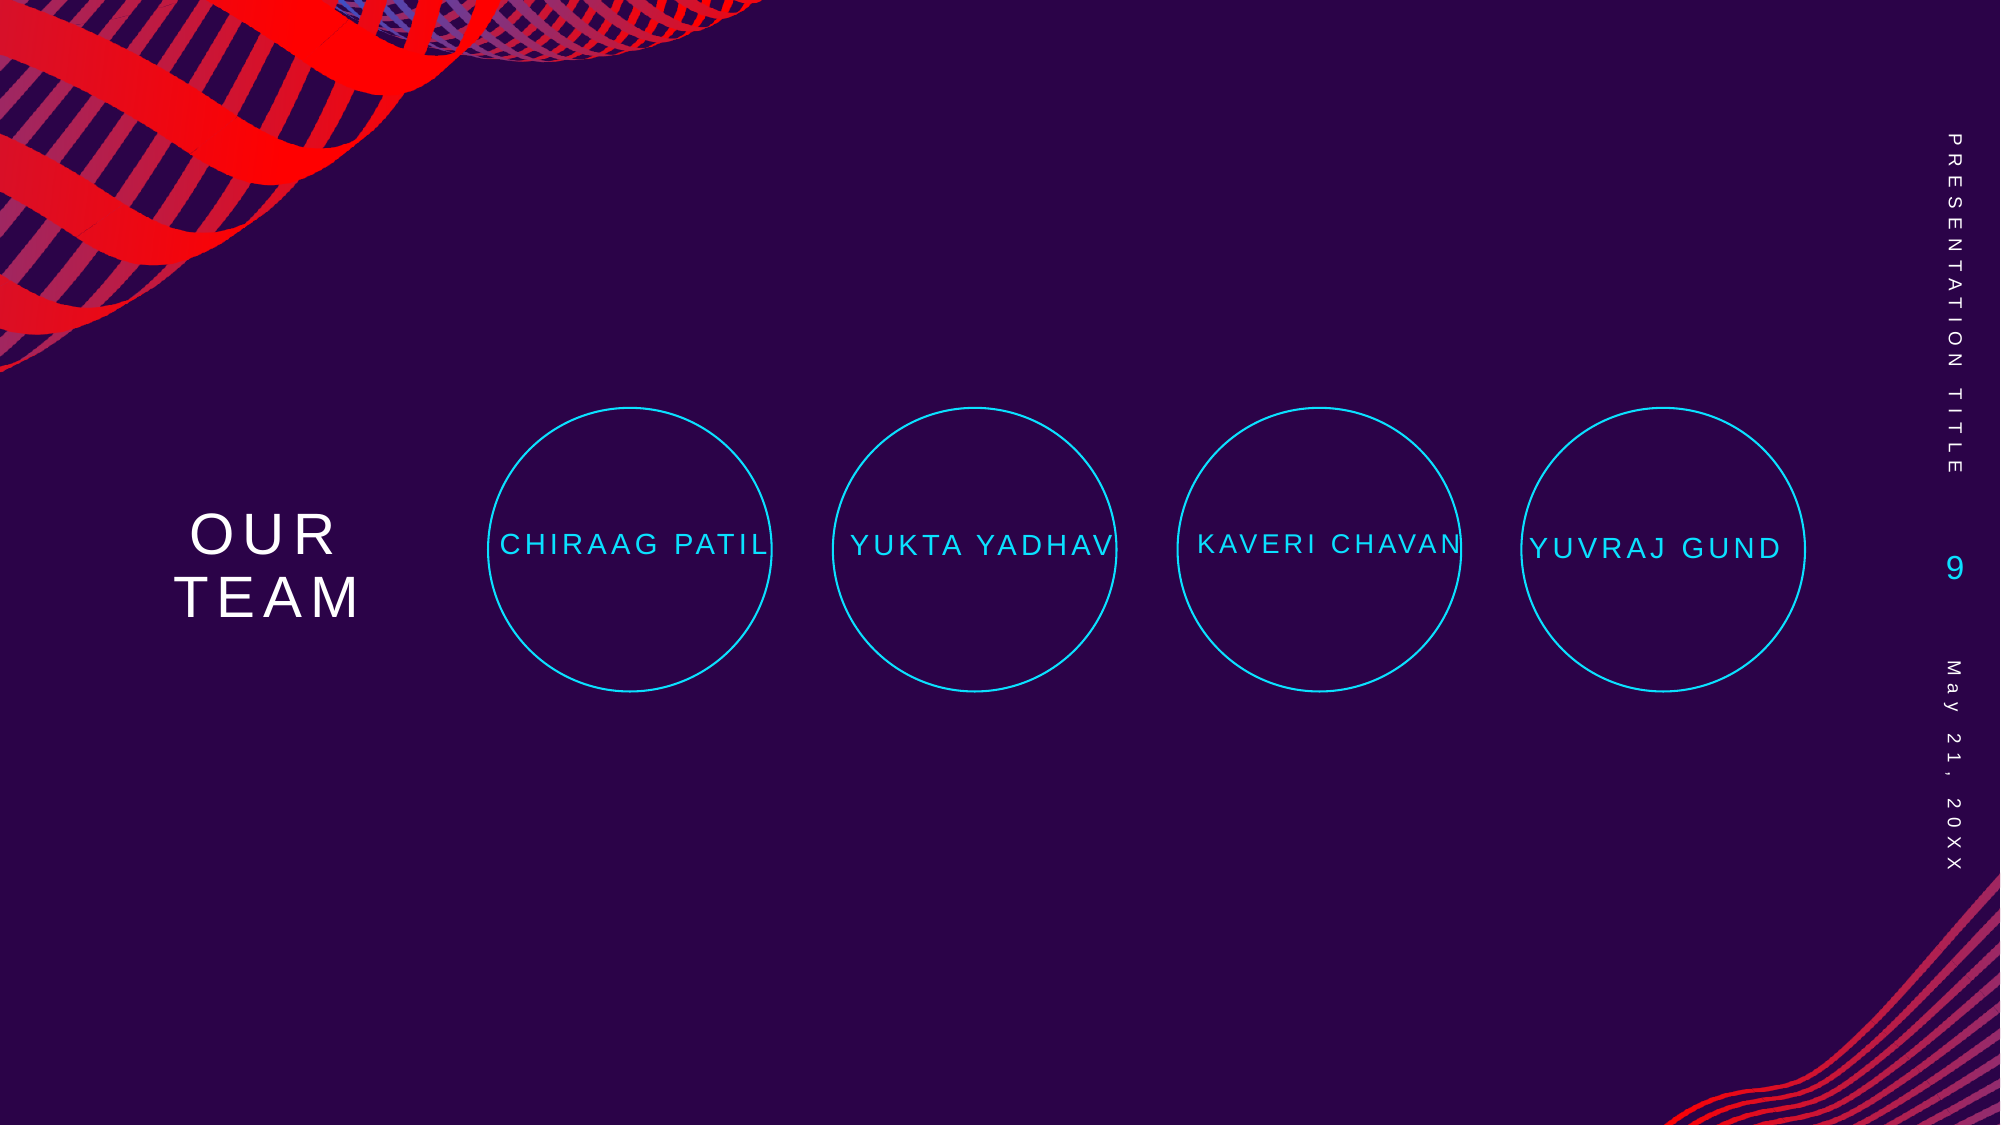

PRESENTATION TITLE
# Our team
9
Chiraag patil​​
Yukta yadhav​
Kaveri chavan​​
Yuvraj gund
May 21, 20XX